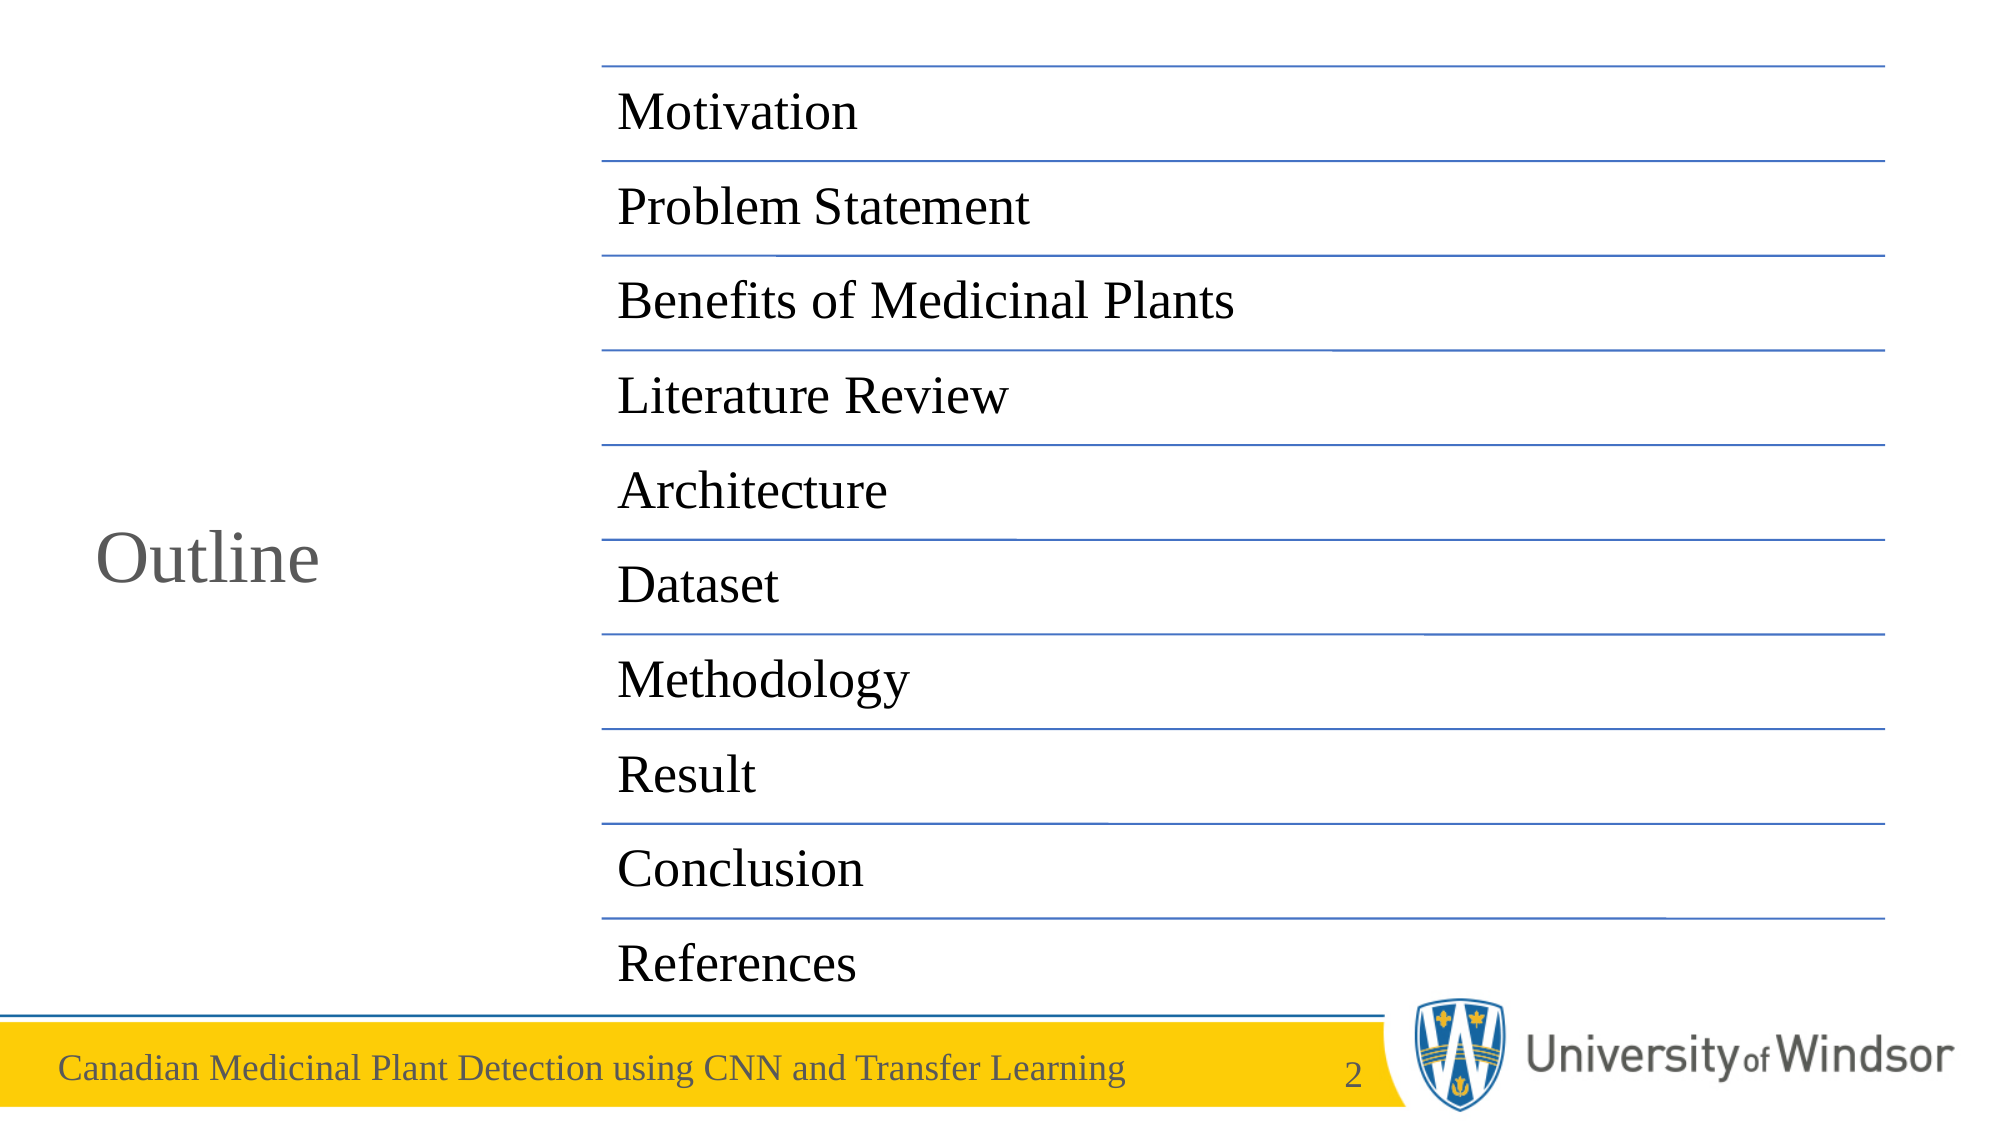

Motivation
Problem Statement
Benefits of Medicinal Plants
Literature Review
Architecture
Dataset
Methodology
Result
Conclusion
References
# Outline
2